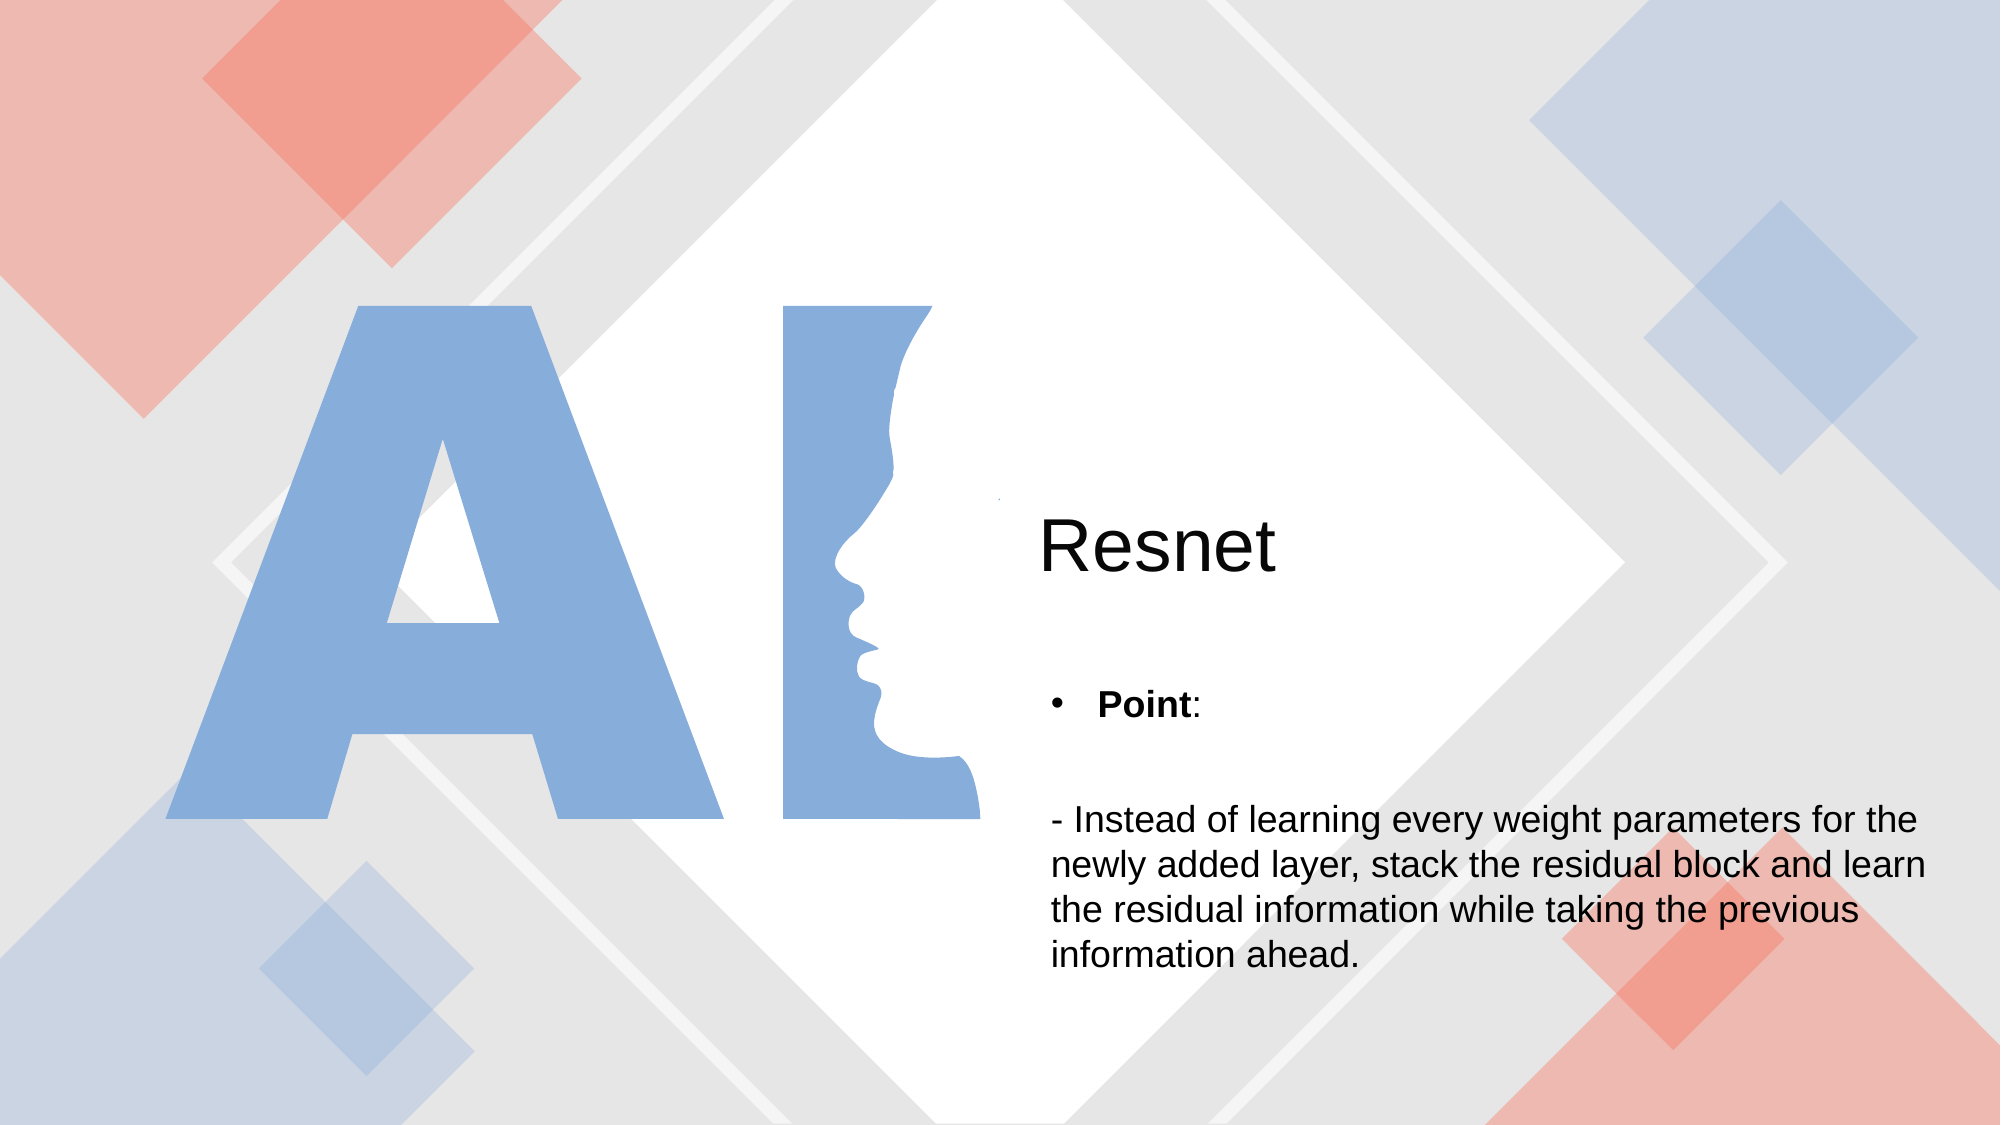

Resnet
Point:

- Instead of learning every weight parameters for the newly added layer, stack the residual block and learn the residual information while taking the previous information ahead.